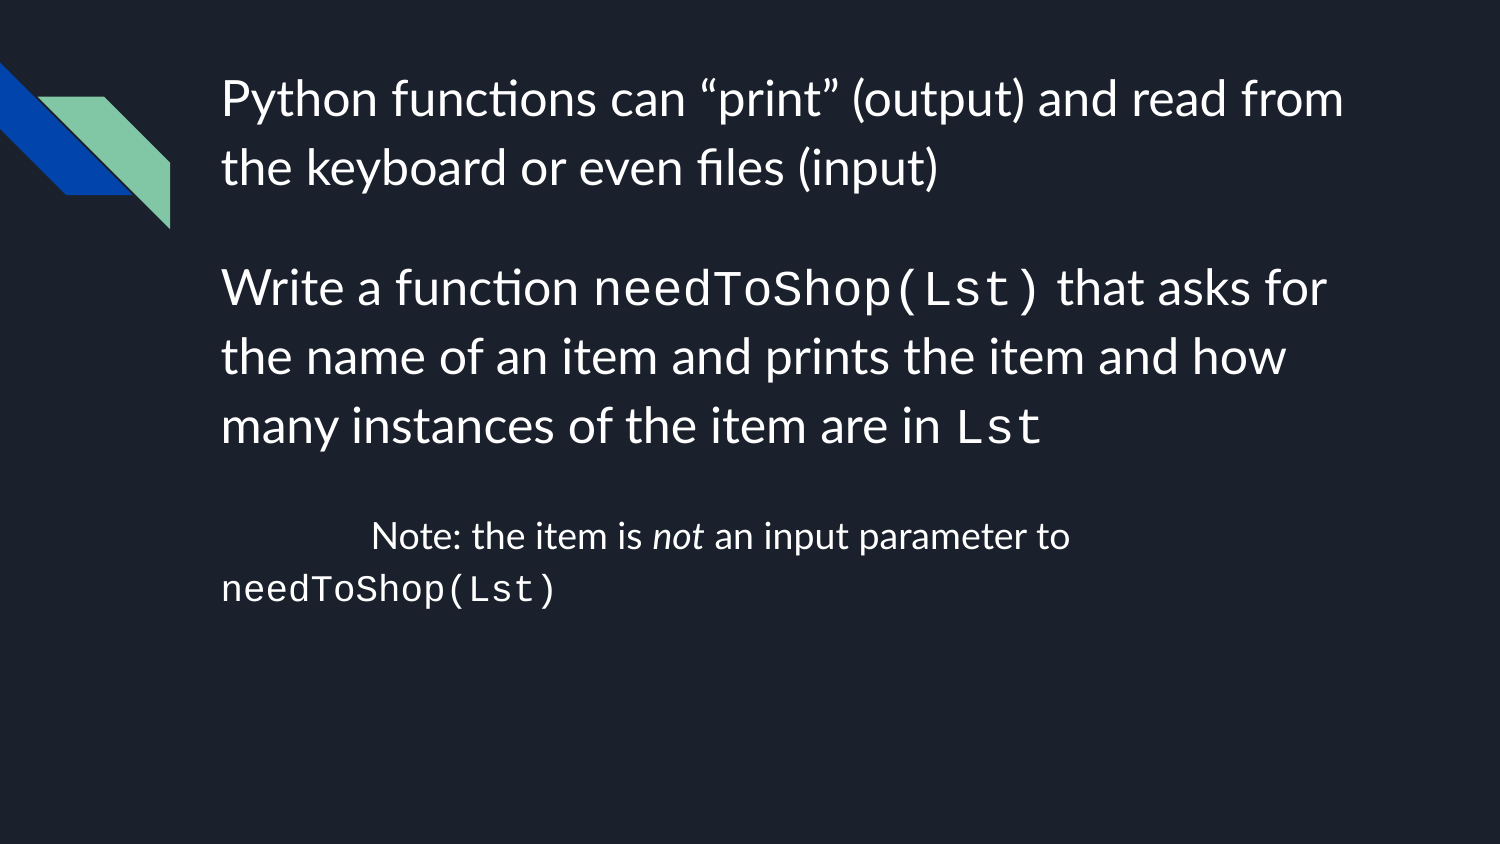

Python functions can “print” (output) and read from the keyboard or even files (input)

Write a function needToShop(Lst) that asks for the name of an item and prints the item and how many instances of the item are in Lst

	Note: the item is not an input parameter to needToShop(Lst)